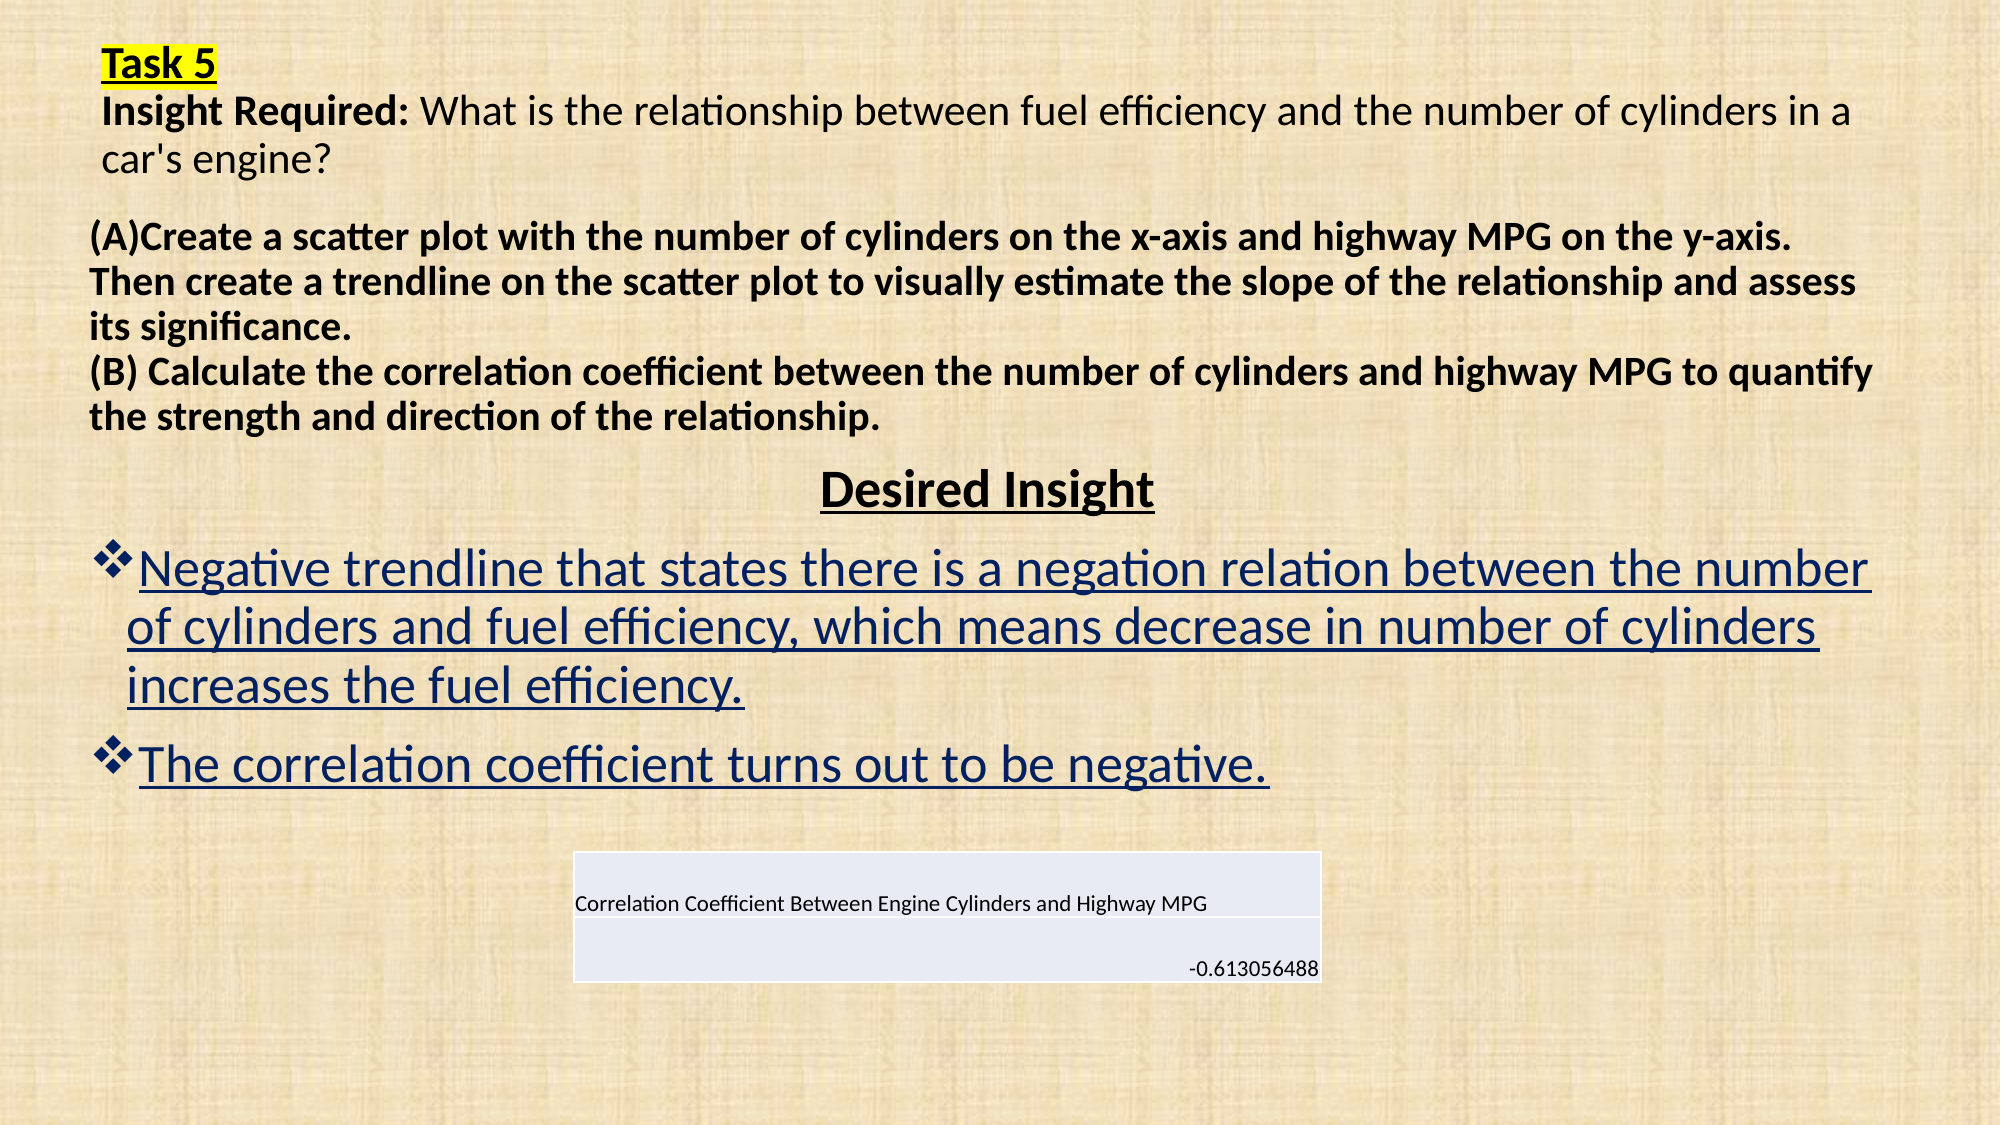

# Task 5 Insight Required: What is the relationship between fuel efficiency and the number of cylinders in a car's engine?
(A)Create a scatter plot with the number of cylinders on the x-axis and highway MPG on the y-axis. Then create a trendline on the scatter plot to visually estimate the slope of the relationship and assess its significance.
(B) Calculate the correlation coefficient between the number of cylinders and highway MPG to quantify the strength and direction of the relationship.
Desired Insight
Negative trendline that states there is a negation relation between the number of cylinders and fuel efficiency, which means decrease in number of cylinders increases the fuel efficiency.
The correlation coefficient turns out to be negative.

| Correlation Coefficient Between Engine Cylinders and Highway MPG |
| --- |
| -0.613056488 |